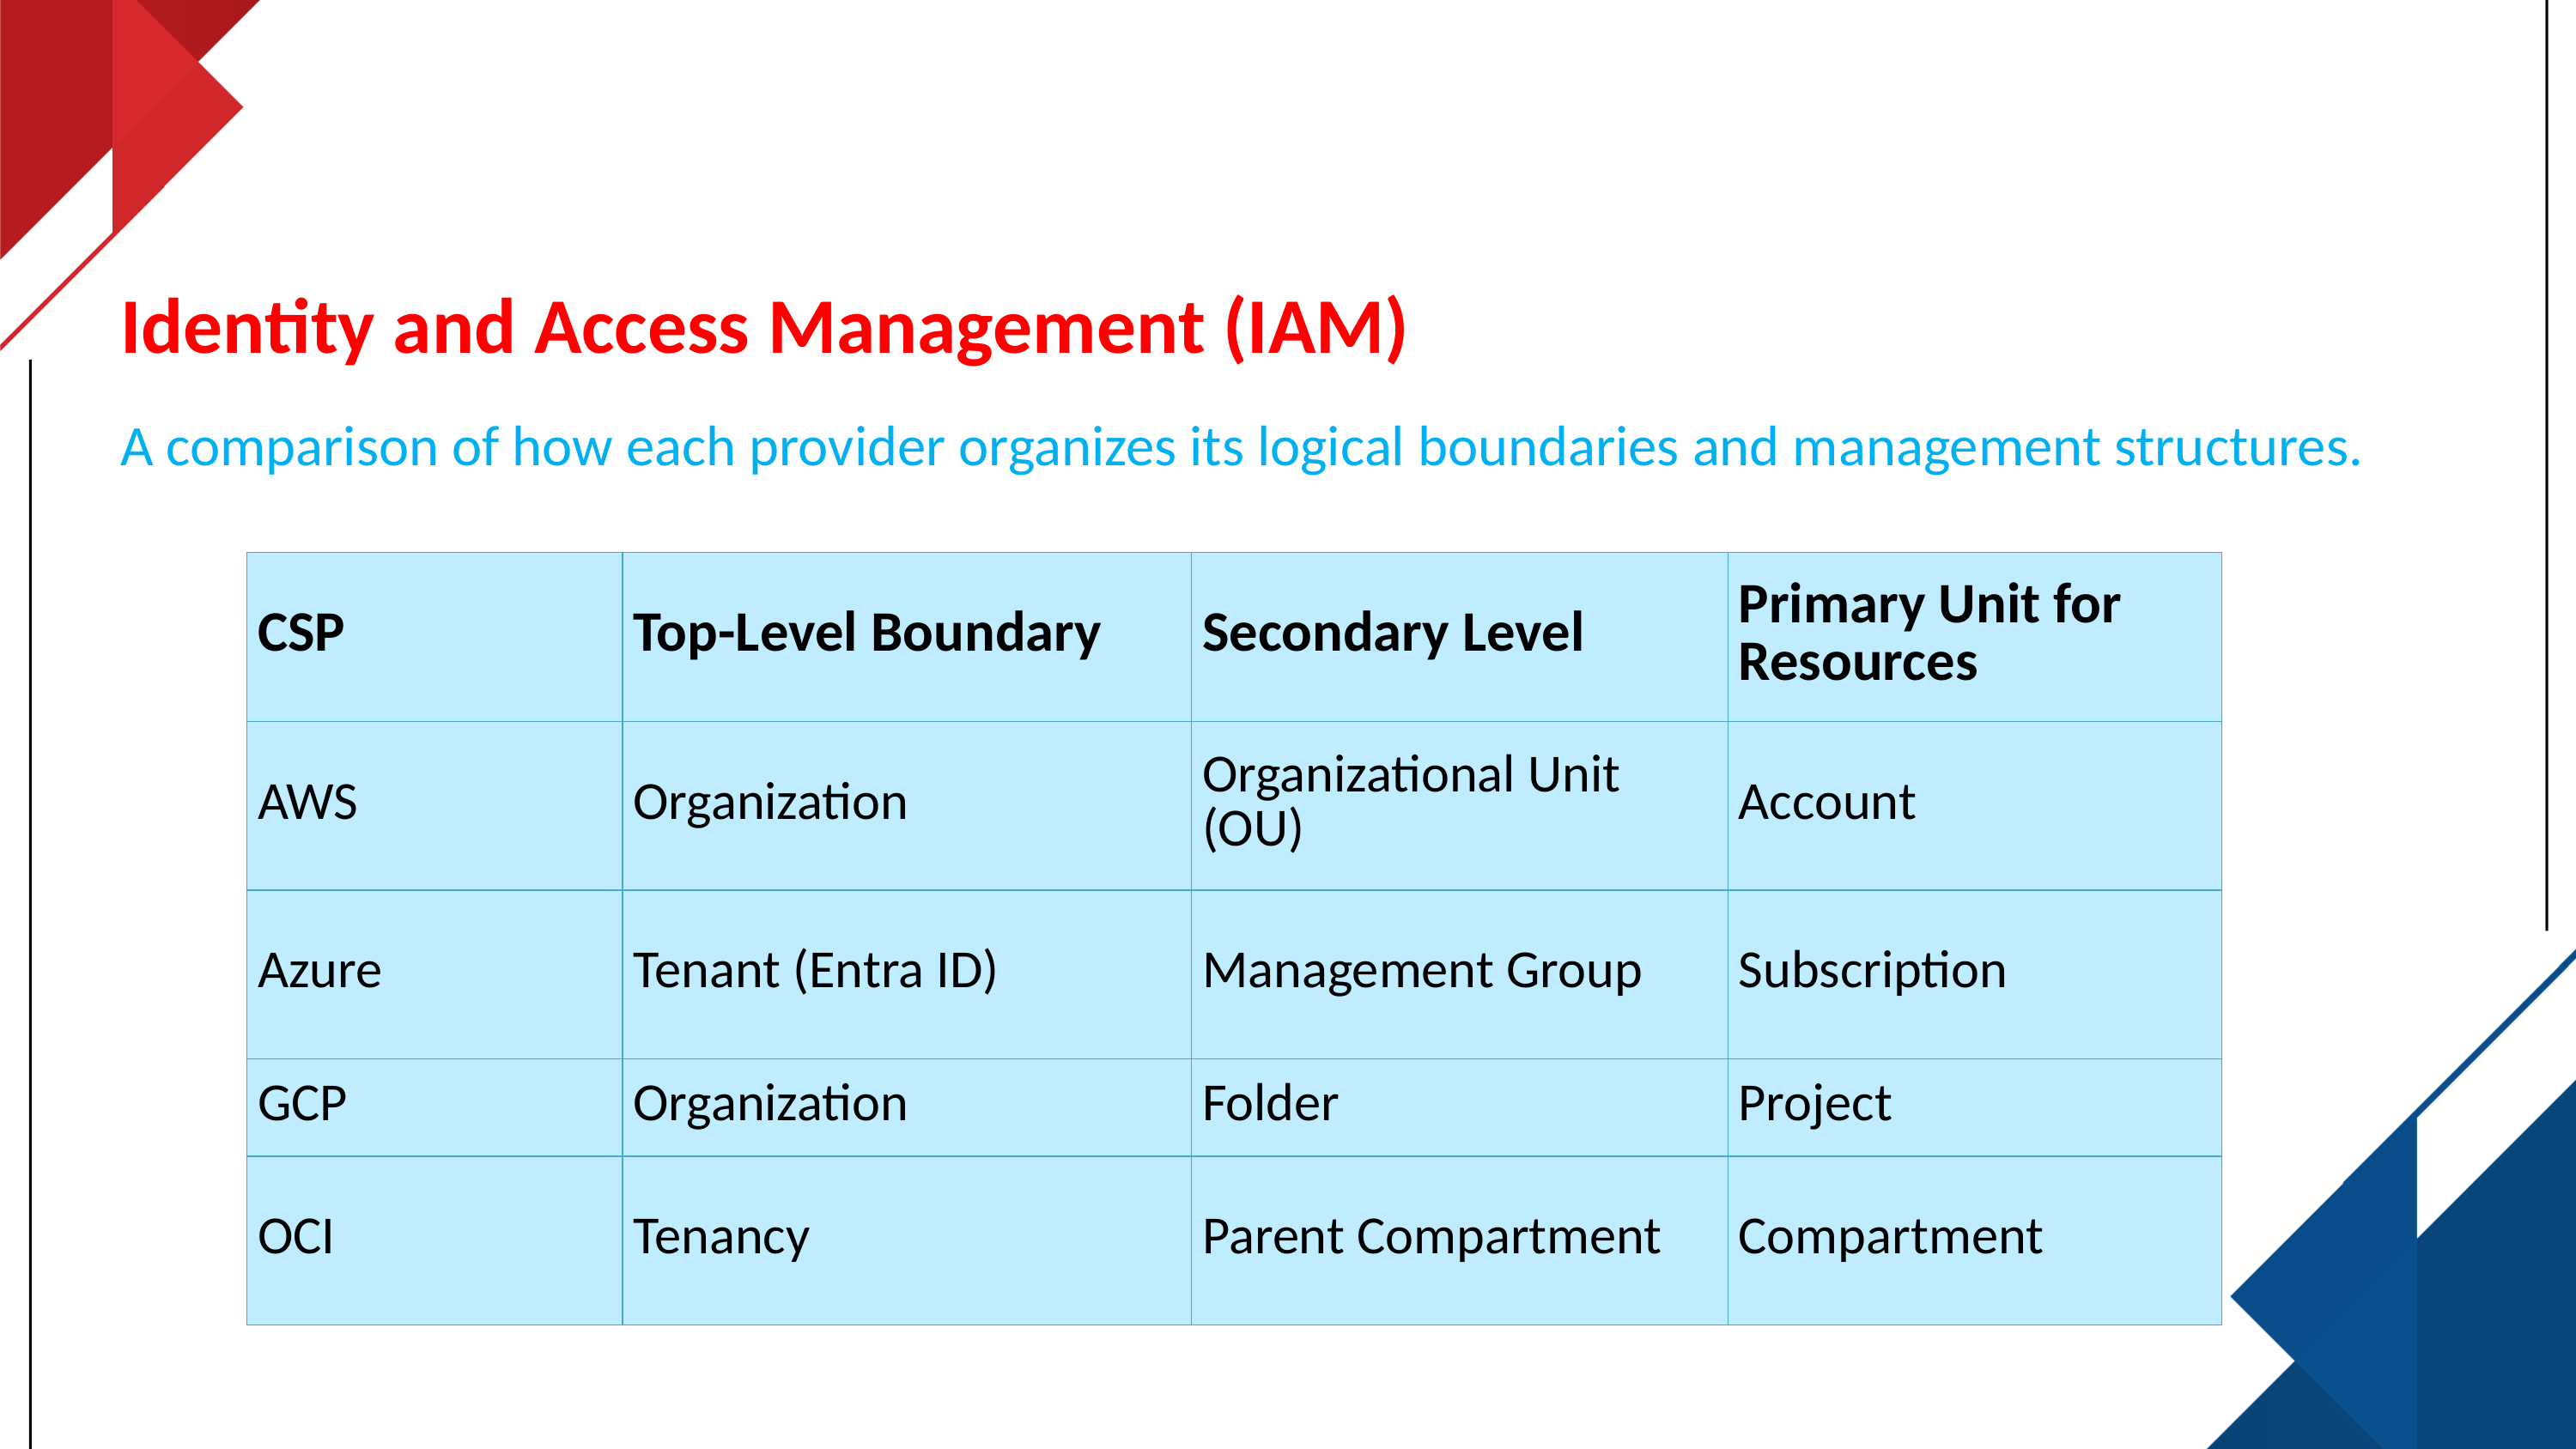

# Identity and Access Management (IAM)
A comparison of how each provider organizes its logical boundaries and management structures.
| CSP | Top-Level Boundary | Secondary Level | Primary Unit for Resources |
| --- | --- | --- | --- |
| AWS | Organization | Organizational Unit (OU) | Account |
| Azure | Tenant (Entra ID) | Management Group | Subscription |
| GCP | Organization | Folder | Project |
| OCI | Tenancy | Parent Compartment | Compartment |